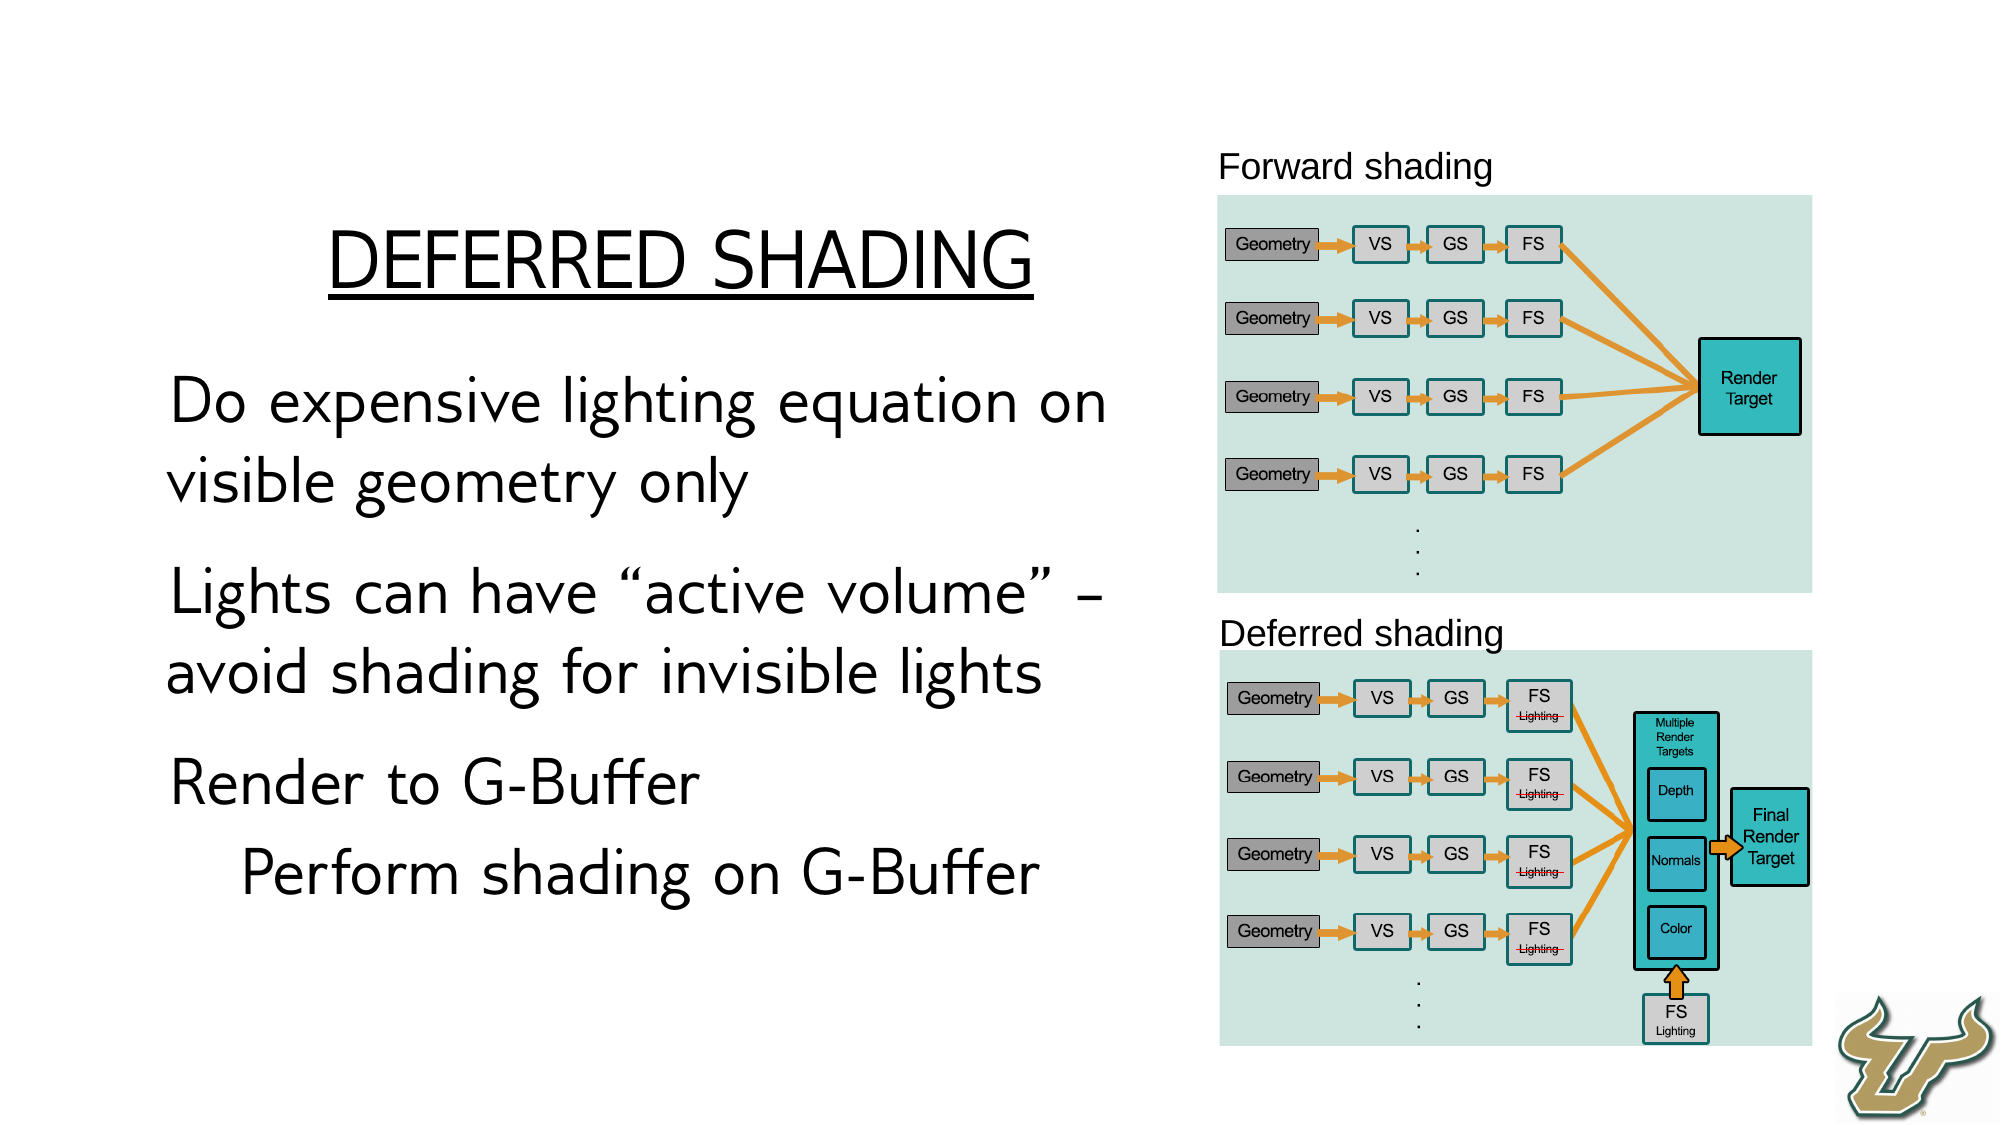

Deferred Shading
Do expensive lighting equation on visible geometry only
Lights can have “active volume” – avoid shading for invisible lights
Render to G-Buffer
Perform shading on G-Buffer
Forward shading

Deferred shading